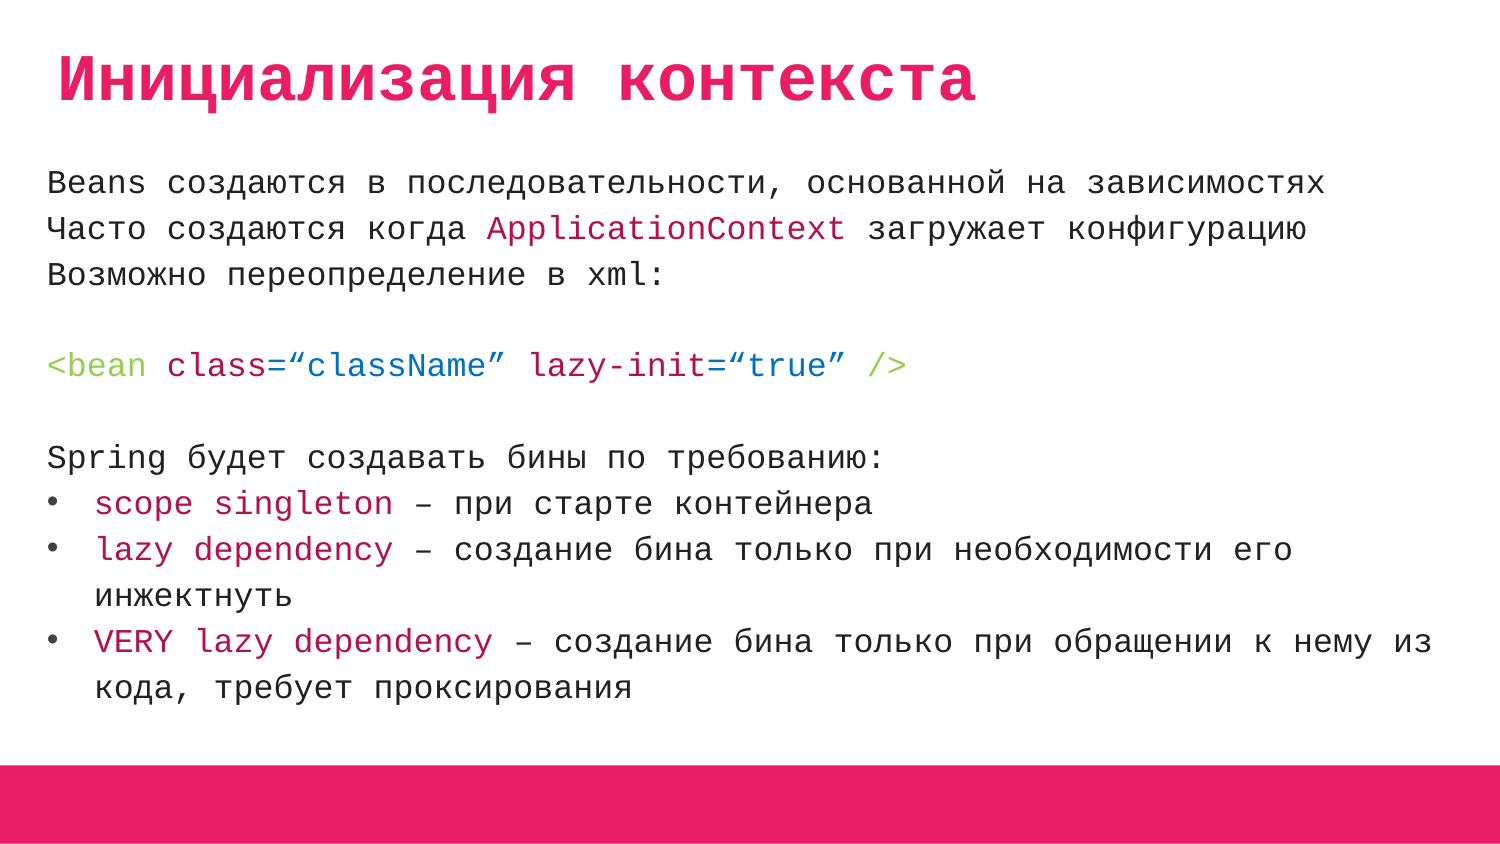

# Инициализация контекста
Beans создаются в последовательности, основанной на зависимостях
Часто создаются когда ApplicationContext загружает конфигурацию
Возможно переопределение в xml:

<bean class=“className” lazy-init=“true” />

Spring будет создавать бины по требованию:
scope singleton – при старте контейнера
lazy dependency – создание бина только при необходимости его инжектнуть
VERY lazy dependency – создание бина только при обращении к нему из кода, требует проксирования